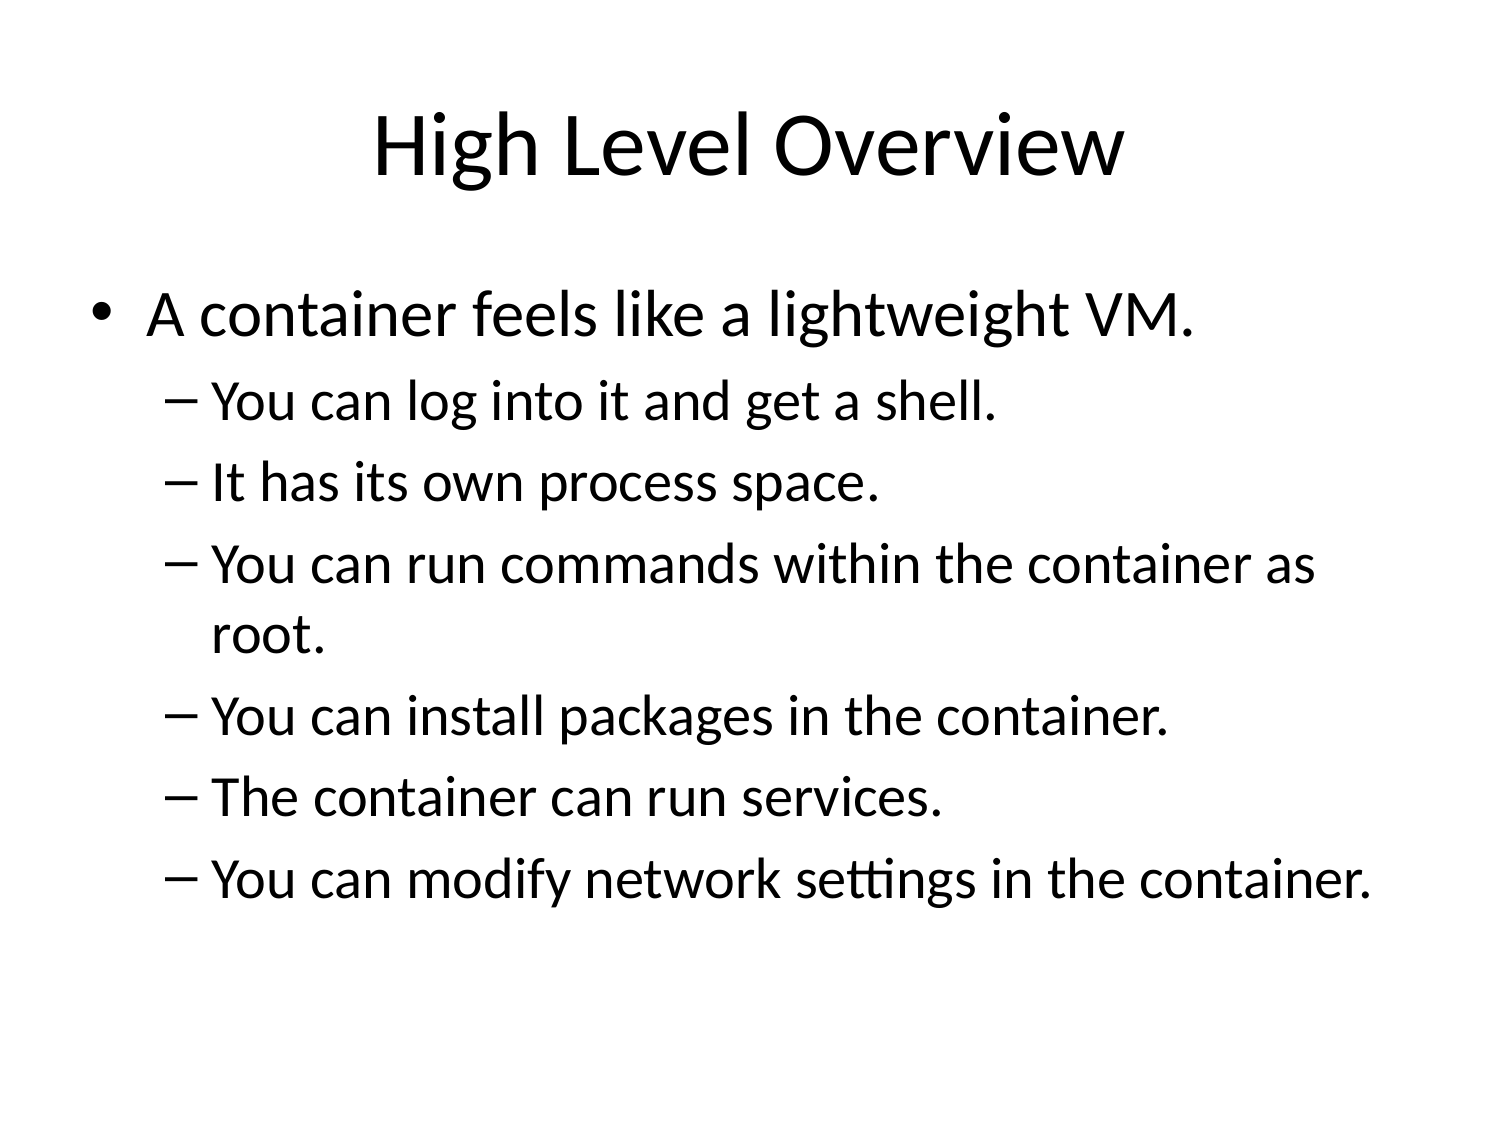

# High Level Overview
A container feels like a lightweight VM.
You can log into it and get a shell.
It has its own process space.
You can run commands within the container as root.
You can install packages in the container.
The container can run services.
You can modify network settings in the container.